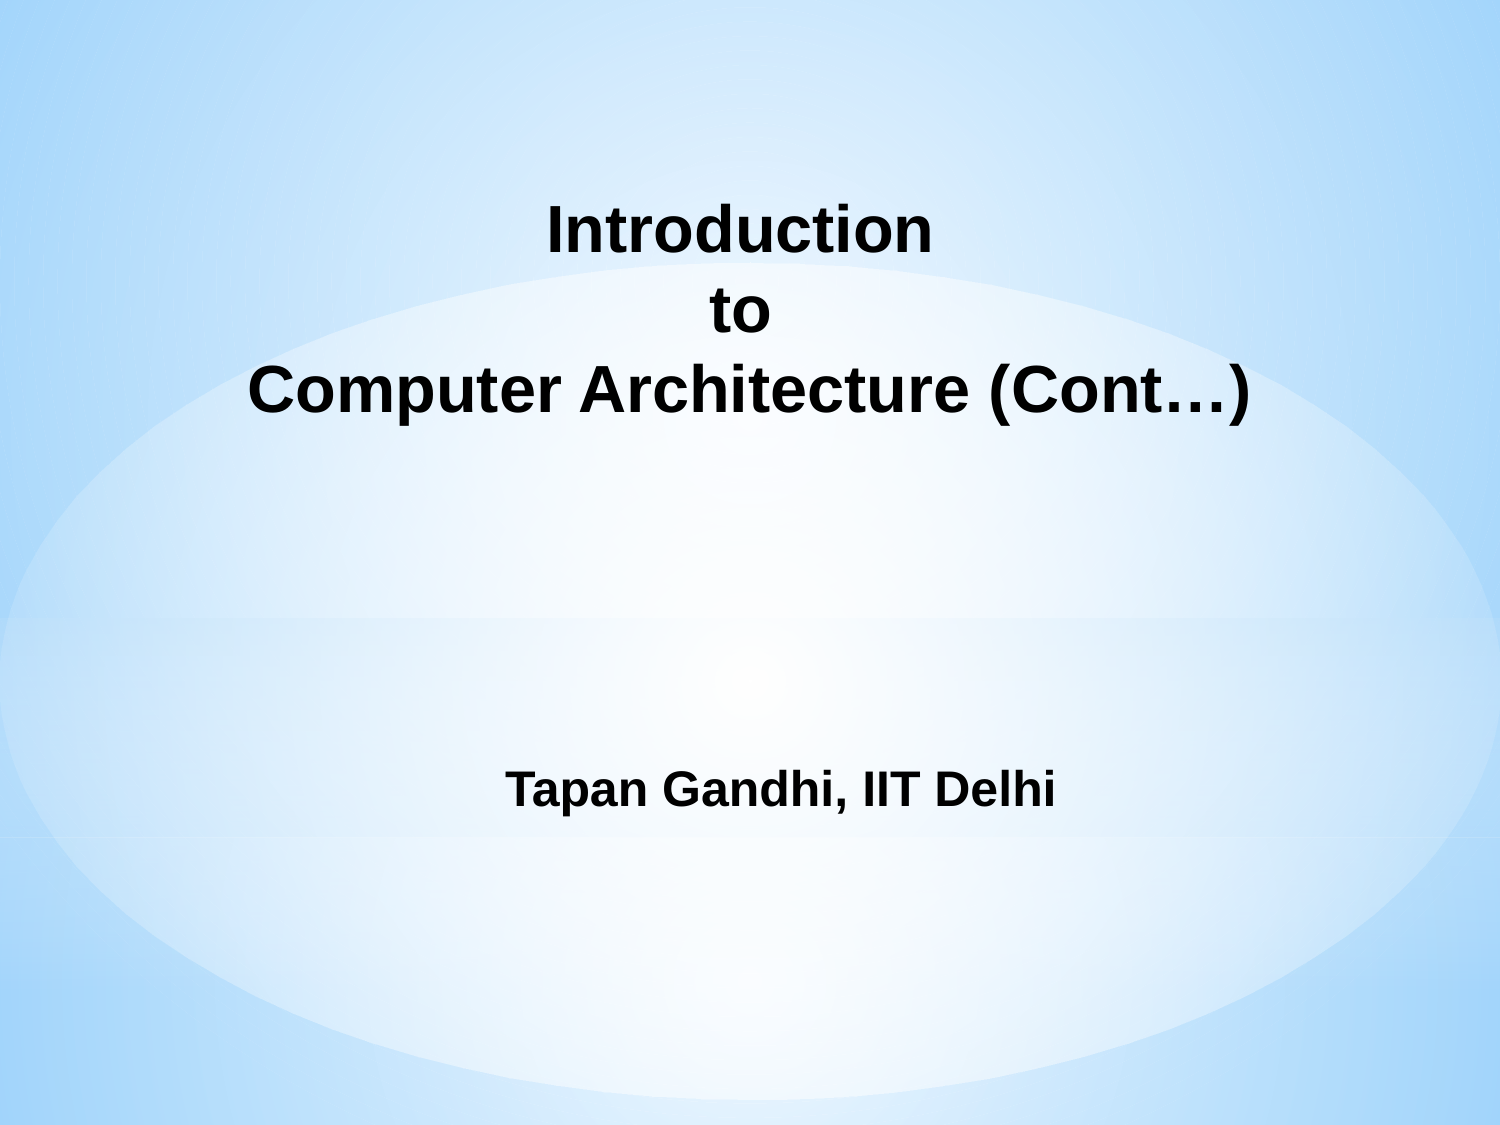

Introduction
to
Computer Architecture (Cont…)
Tapan Gandhi, IIT Delhi